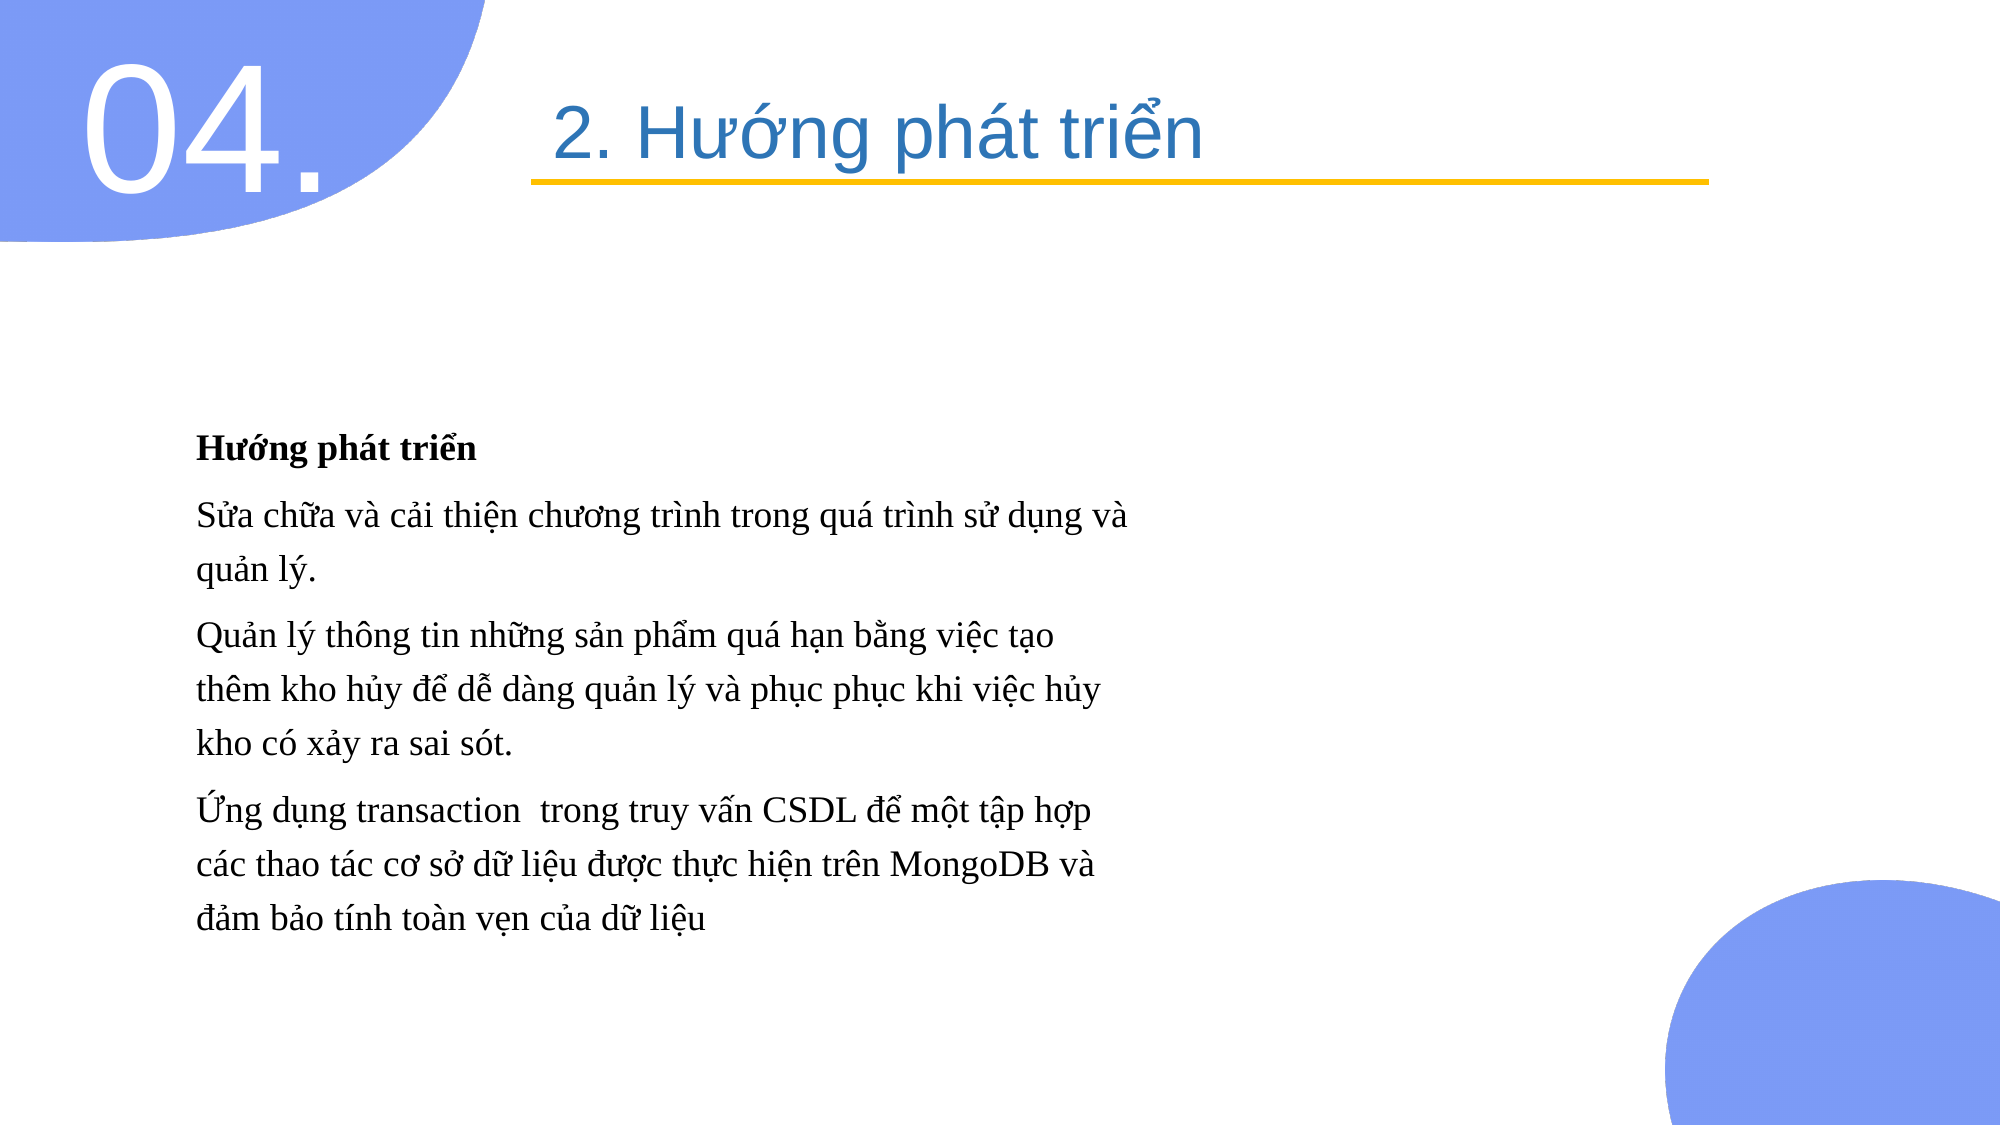

04.
2. Hướng phát triển
Hướng phát triển
Sửa chữa và cải thiện chương trình trong quá trình sử dụng và quản lý.
Quản lý thông tin những sản phẩm quá hạn bằng việc tạo thêm kho hủy để dễ dàng quản lý và phục phục khi việc hủy kho có xảy ra sai sót.
Ứng dụng transaction  trong truy vấn CSDL để một tập hợp các thao tác cơ sở dữ liệu được thực hiện trên MongoDB và đảm bảo tính toàn vẹn của dữ liệu